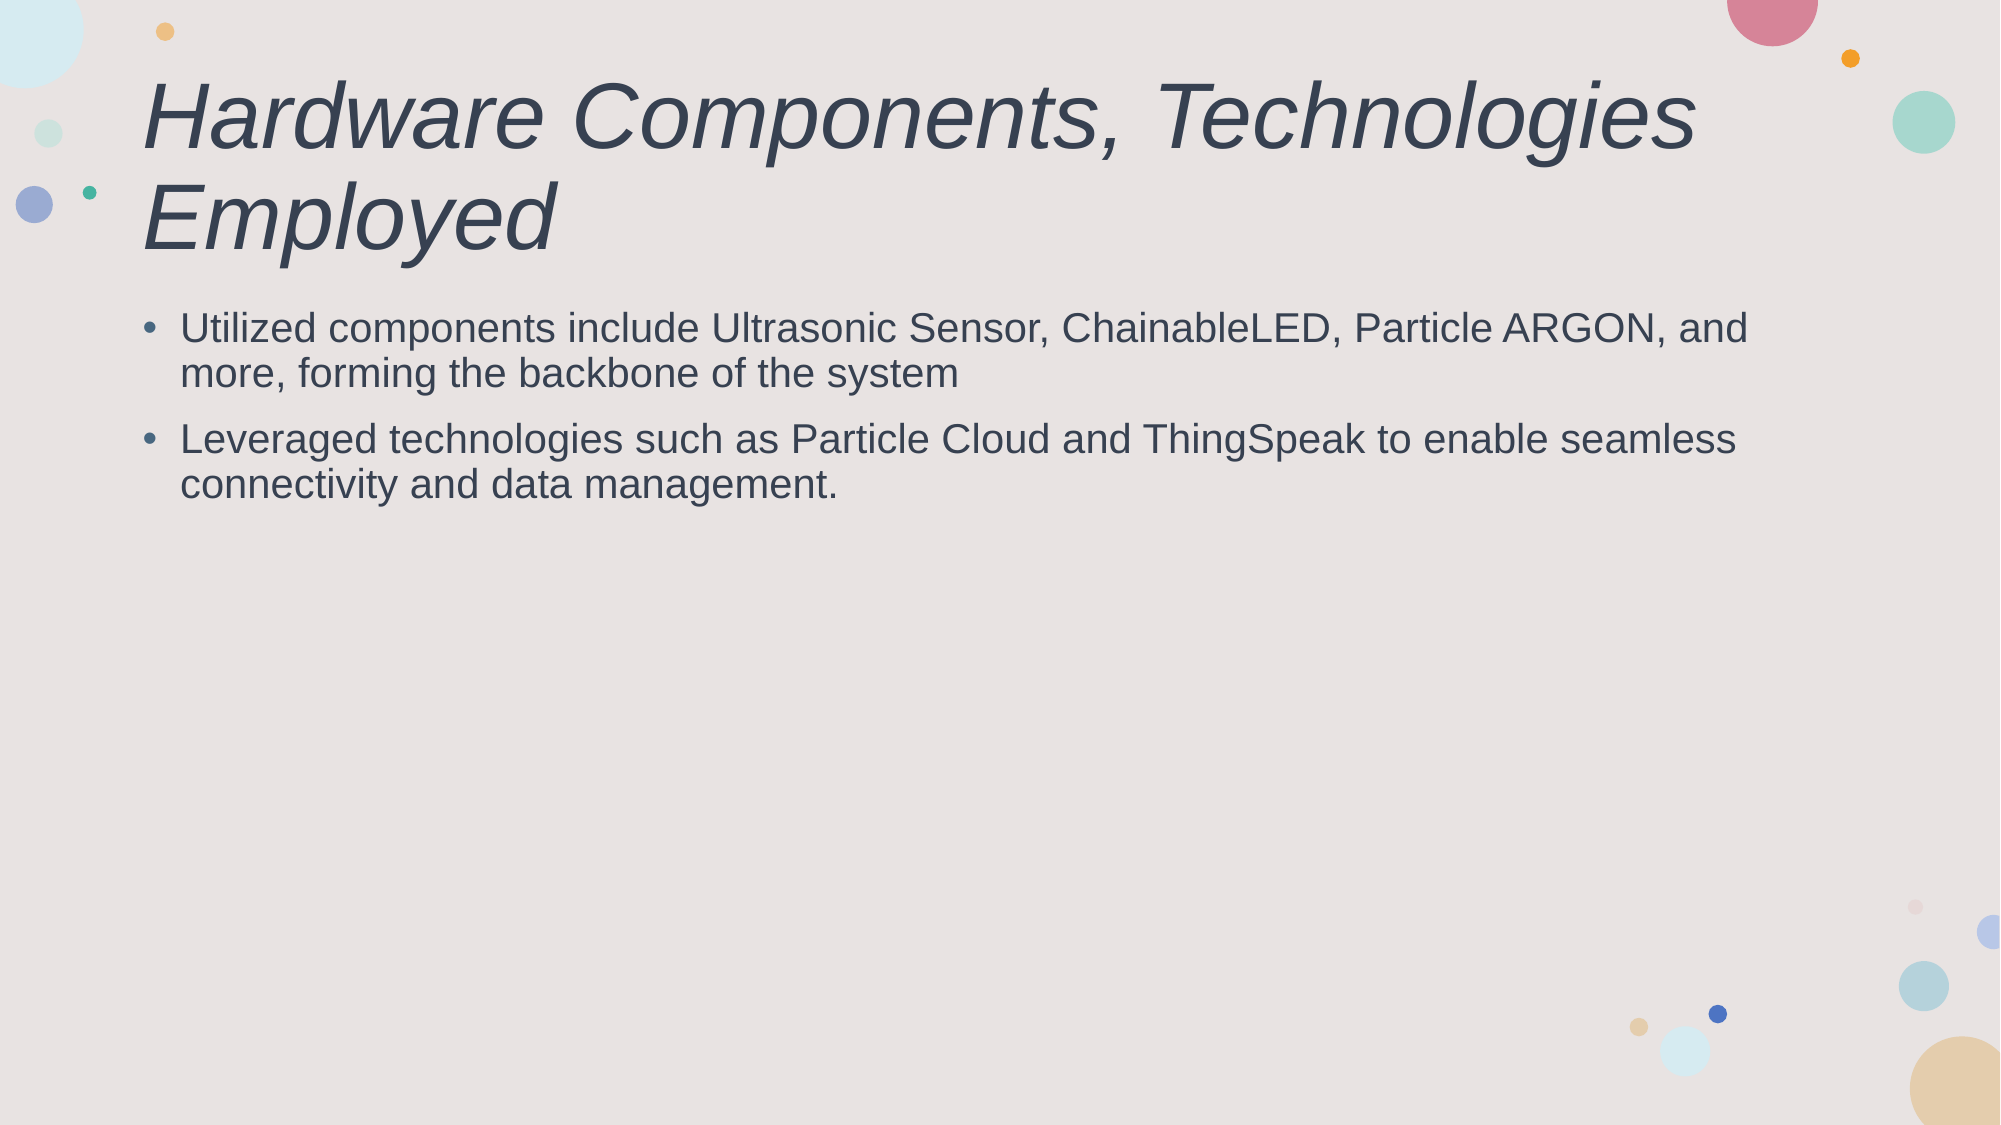

# Hardware Components, Technologies Employed
Utilized components include Ultrasonic Sensor, ChainableLED, Particle ARGON, and more, forming the backbone of the system
Leveraged technologies such as Particle Cloud and ThingSpeak to enable seamless connectivity and data management.